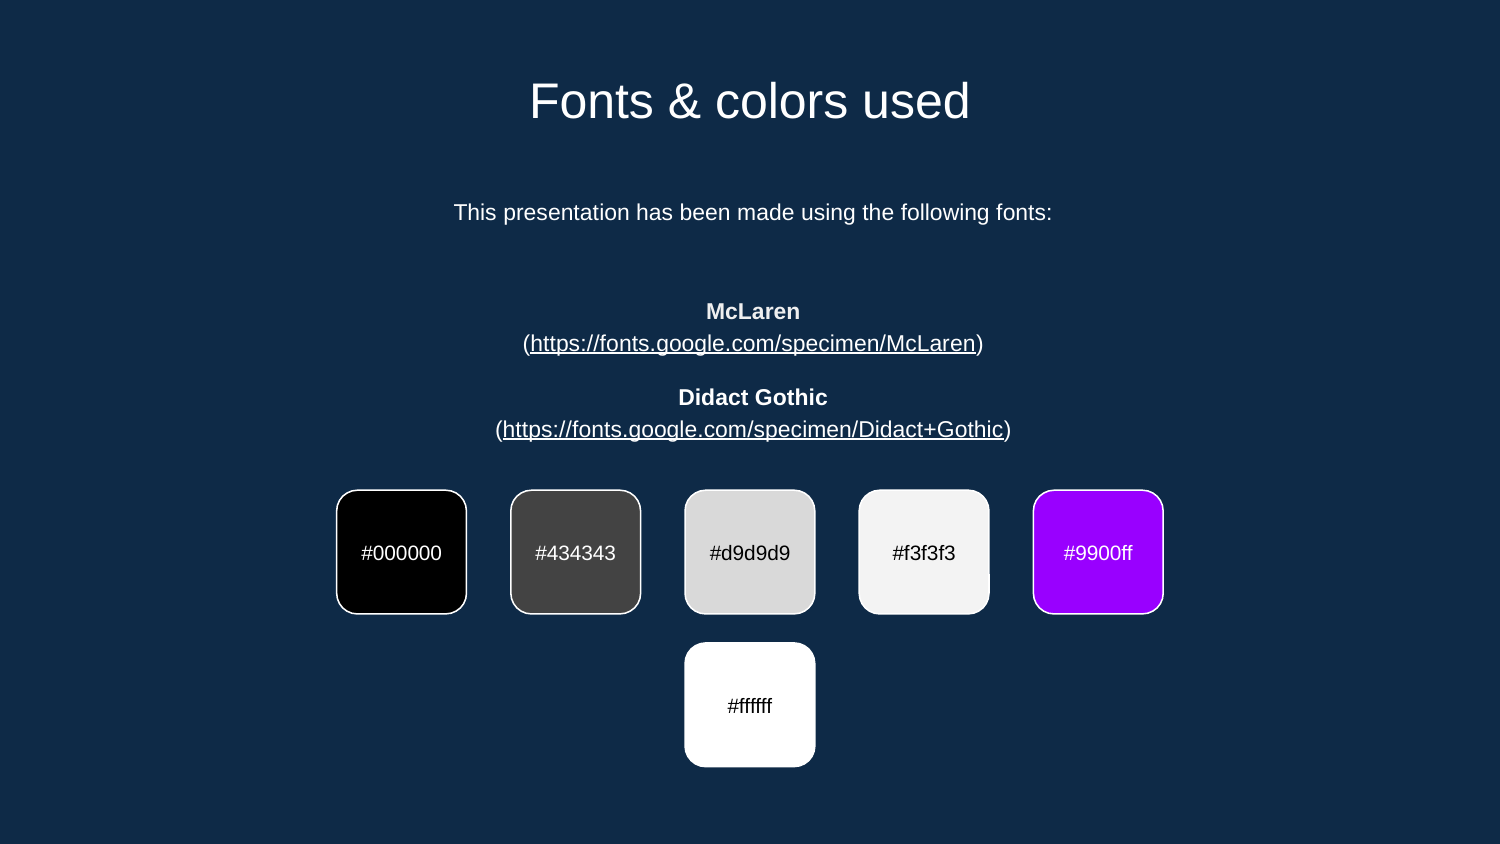

# Fonts & colors used
This presentation has been made using the following fonts:

McLaren
(https://fonts.google.com/specimen/McLaren)

Didact Gothic
(https://fonts.google.com/specimen/Didact+Gothic)

#000000
#434343
#d9d9d9
#f3f3f3
#9900ff

#ffffff